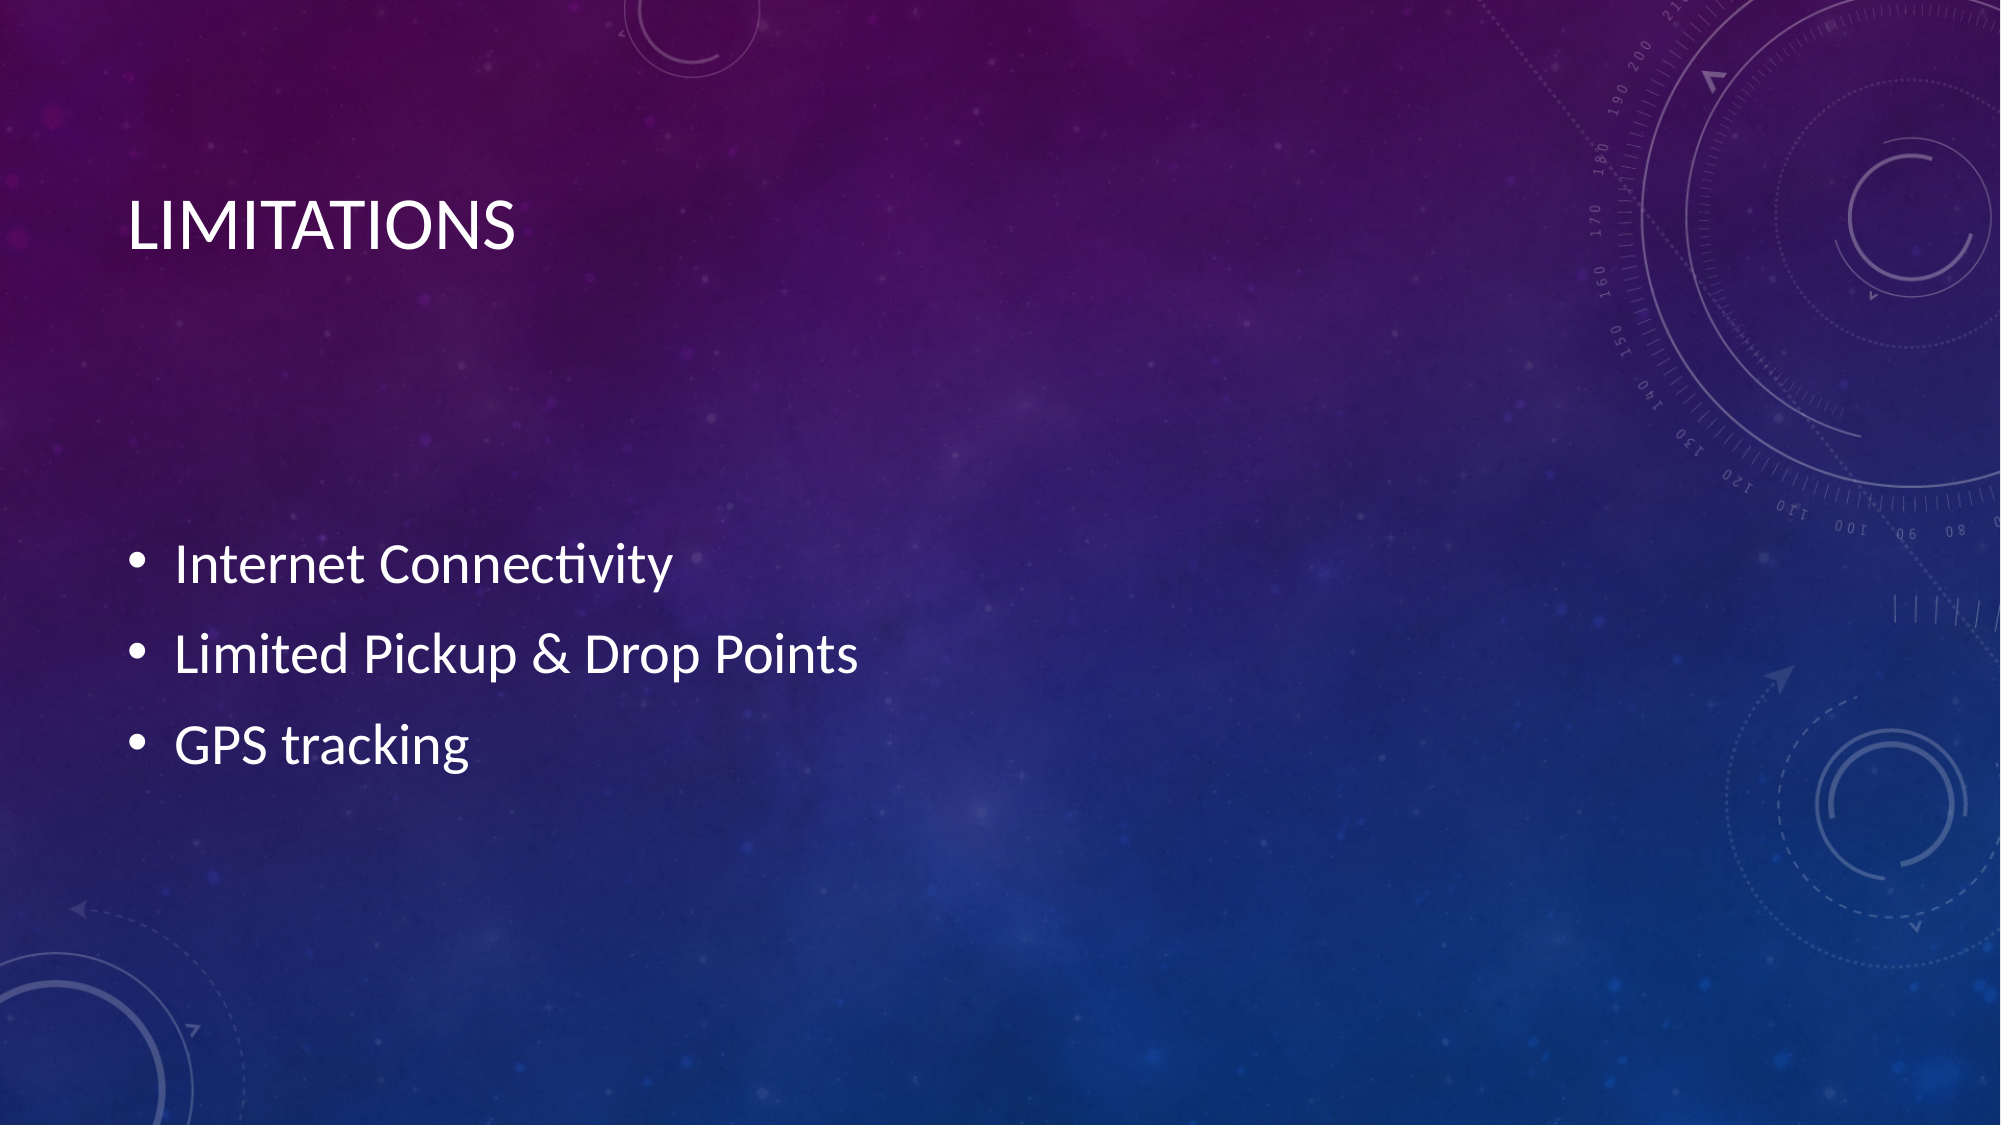

# Limitations
Internet Connectivity
Limited Pickup & Drop Points
GPS tracking